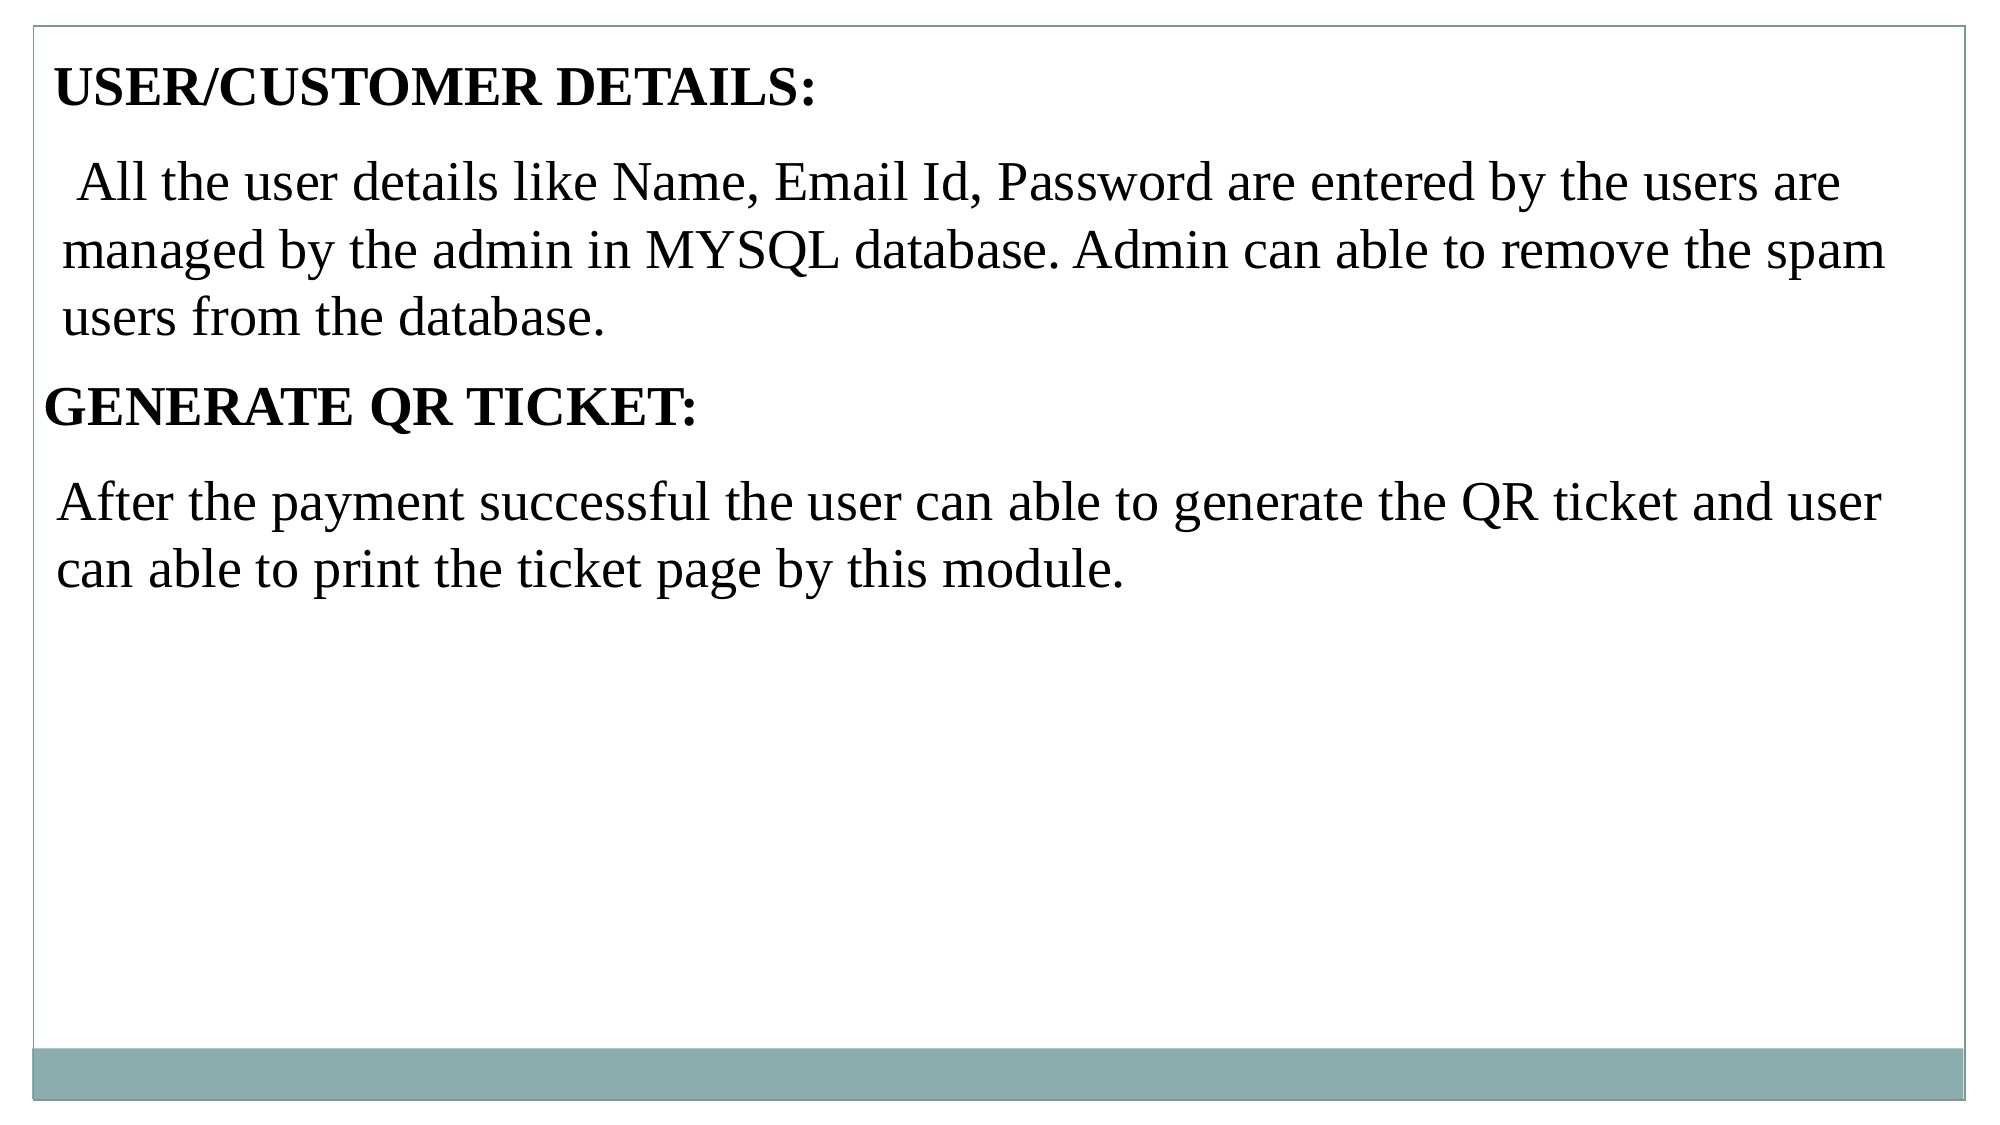

USER/CUSTOMER DETAILS:
 All the user details like Name, Email Id, Password are entered by the users are managed by the admin in MYSQL database. Admin can able to remove the spam users from the database.
GENERATE QR TICKET:
After the payment successful the user can able to generate the QR ticket and user can able to print the ticket page by this module.